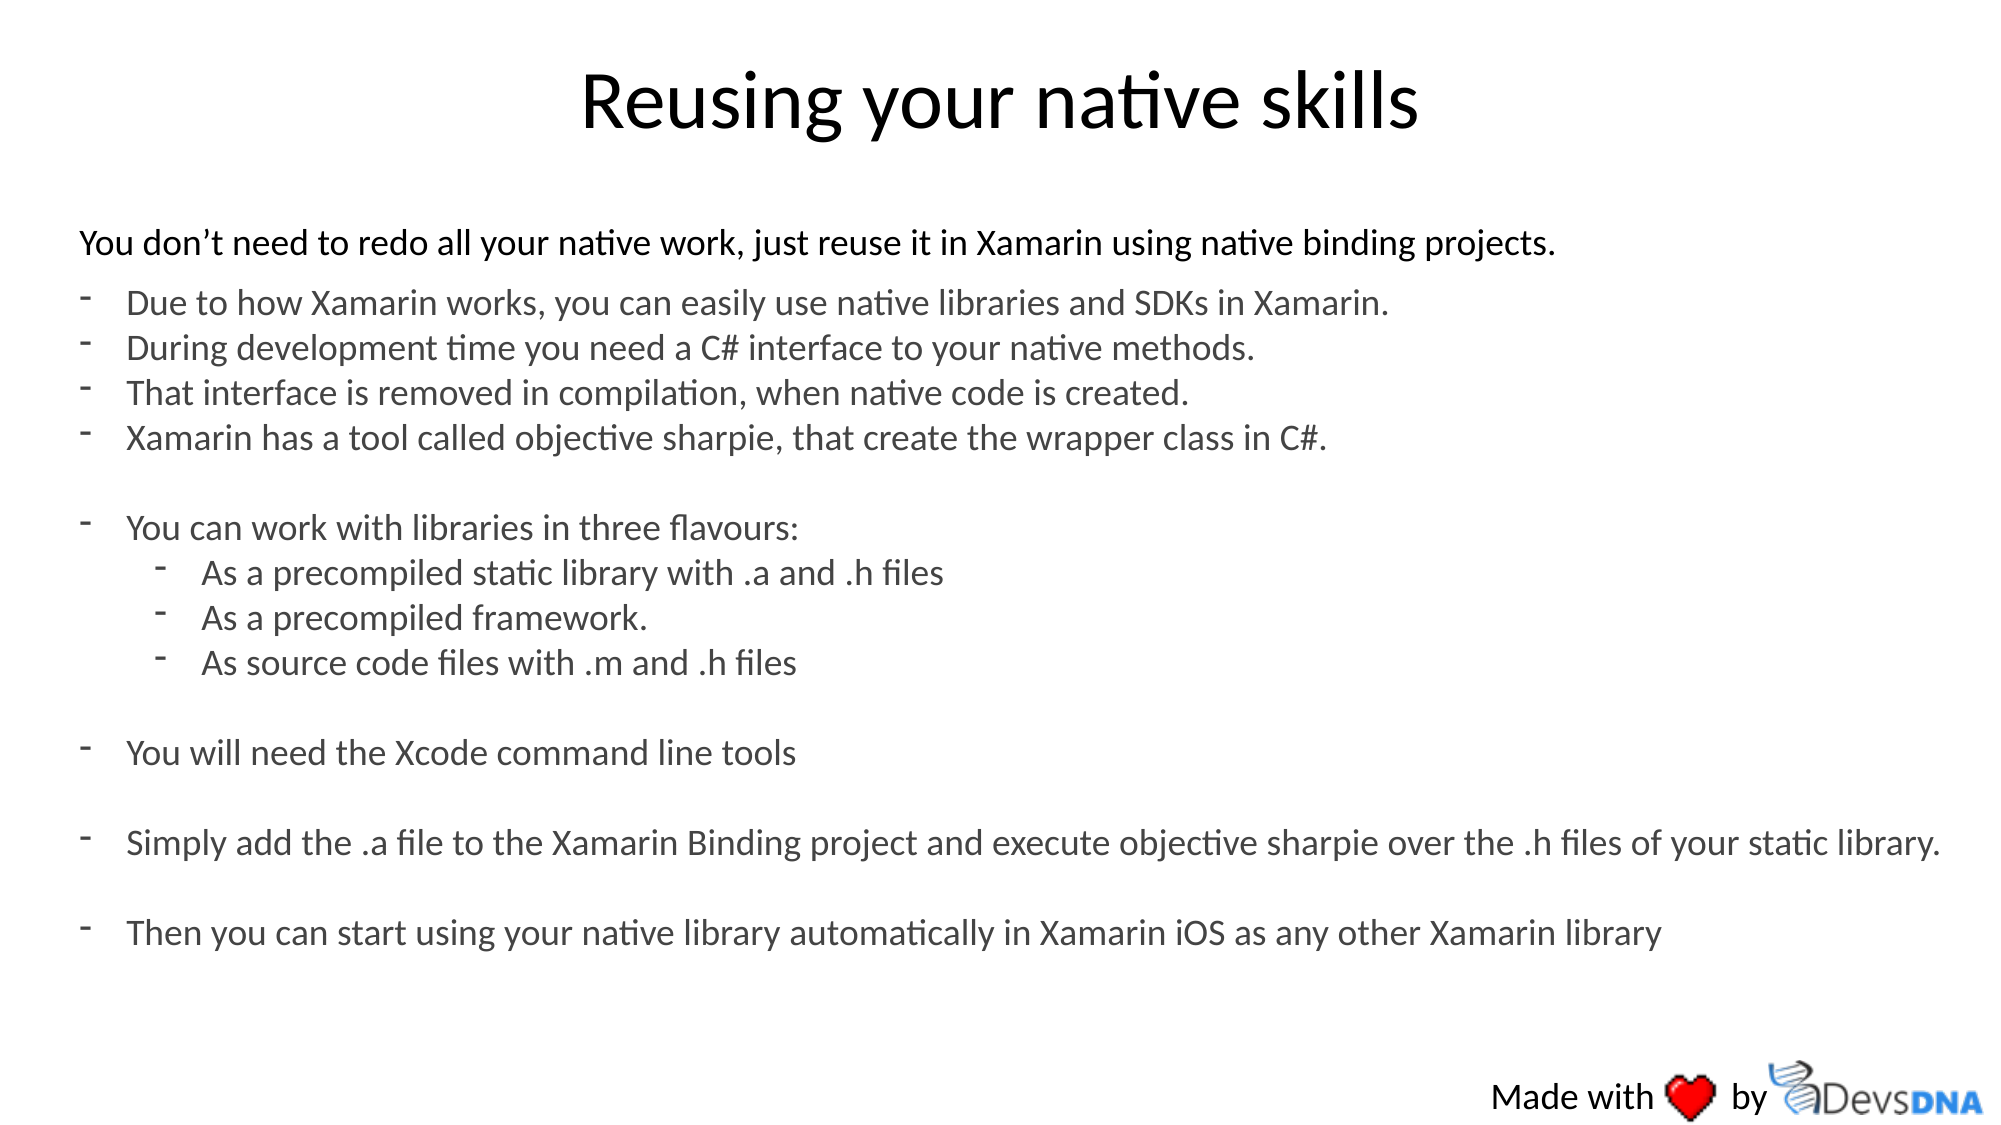

Reusing your native skills
You don’t need to redo all your native work, just reuse it in Xamarin using native binding projects.
Due to how Xamarin works, you can easily use native libraries and SDKs in Xamarin.
During development time you need a C# interface to your native methods.
That interface is removed in compilation, when native code is created.
Xamarin has a tool called objective sharpie, that create the wrapper class in C#.

You can work with libraries in three flavours:
As a precompiled static library with .a and .h files
As a precompiled framework.
As source code files with .m and .h files

You will need the Xcode command line tools

Simply add the .a file to the Xamarin Binding project and execute objective sharpie over the .h files of your static library.

Then you can start using your native library automatically in Xamarin iOS as any other Xamarin library